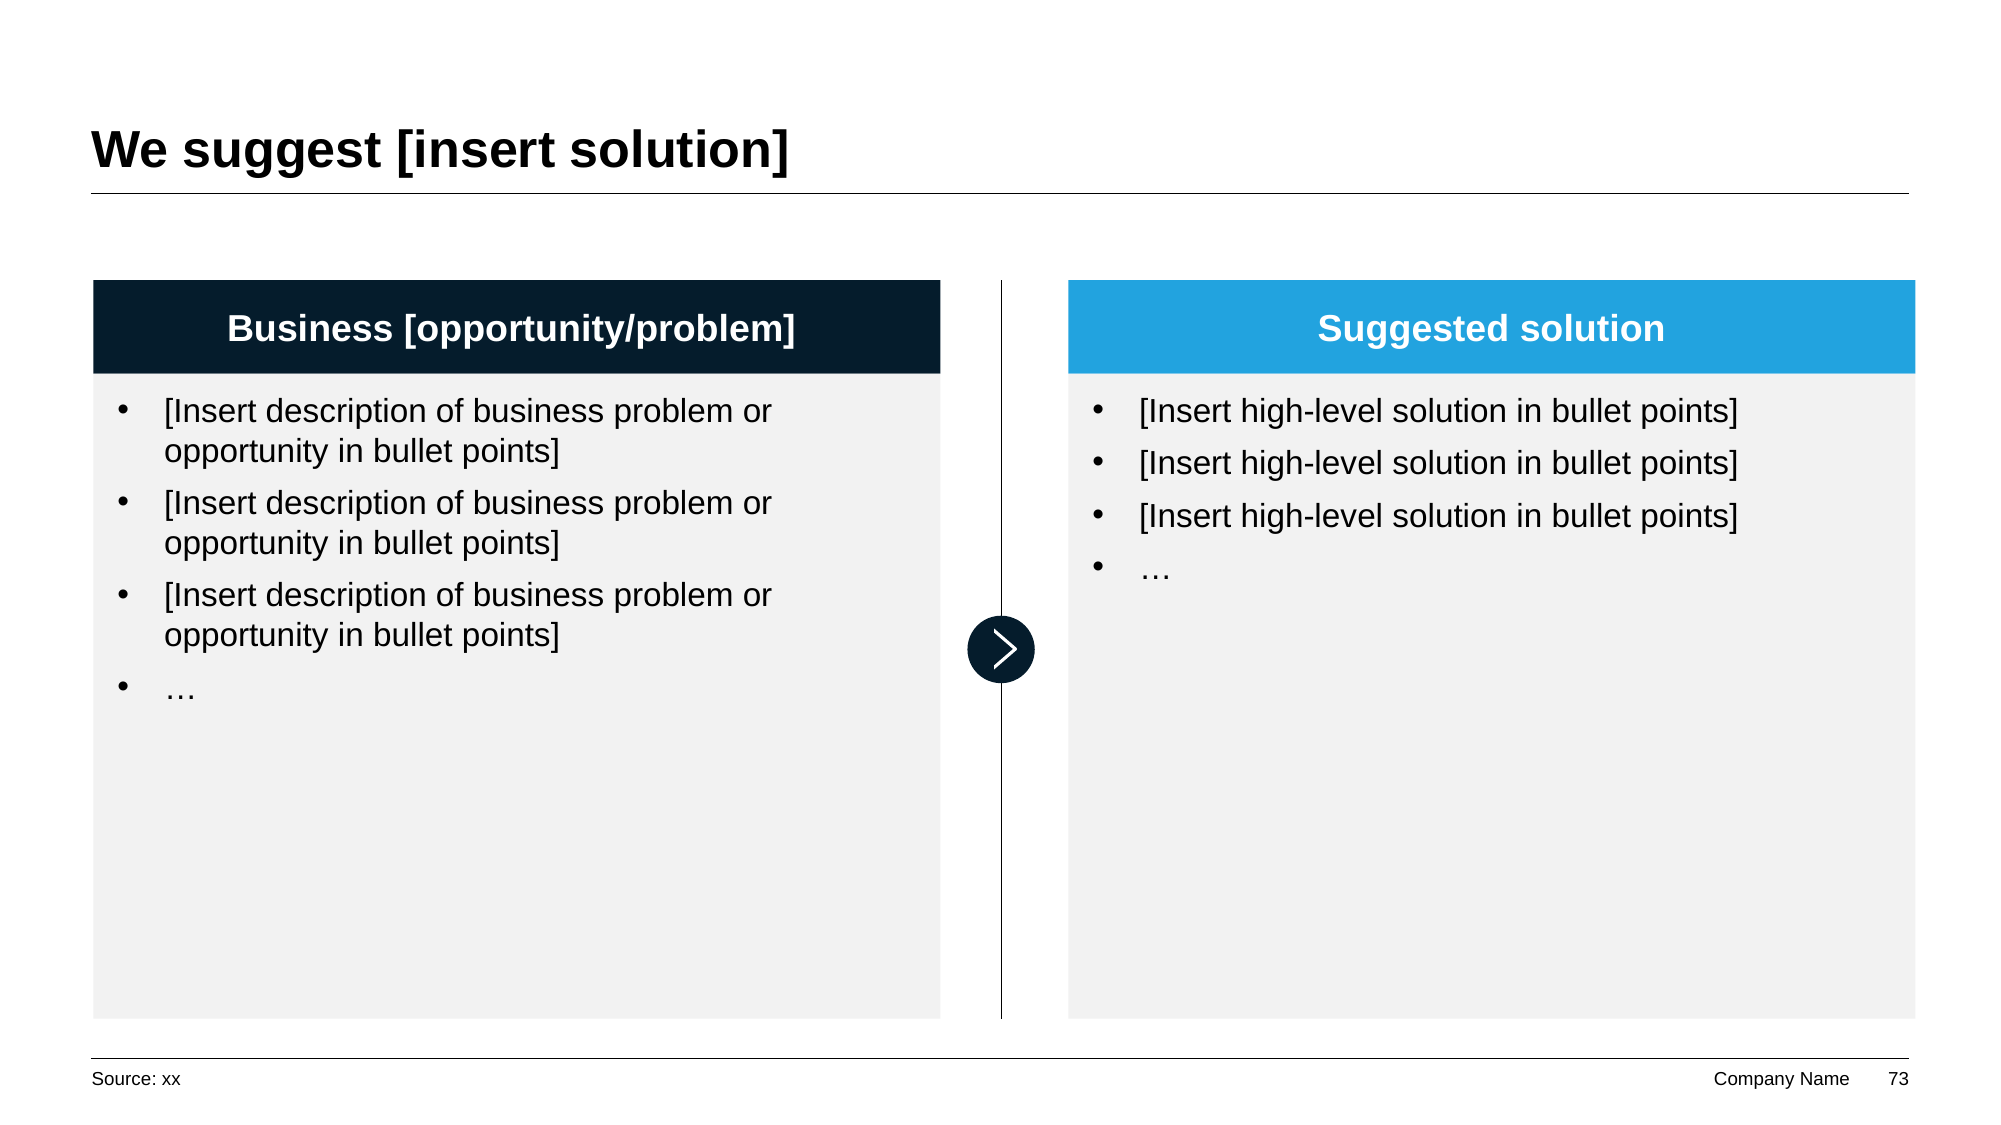

# We suggest [insert solution]
Business [opportunity/problem]
Suggested solution
[Insert description of business problem or opportunity in bullet points]
[Insert description of business problem or opportunity in bullet points]
[Insert description of business problem or opportunity in bullet points]
…

[Insert high-level solution in bullet points]
[Insert high-level solution in bullet points]
[Insert high-level solution in bullet points]
…

Source: xx